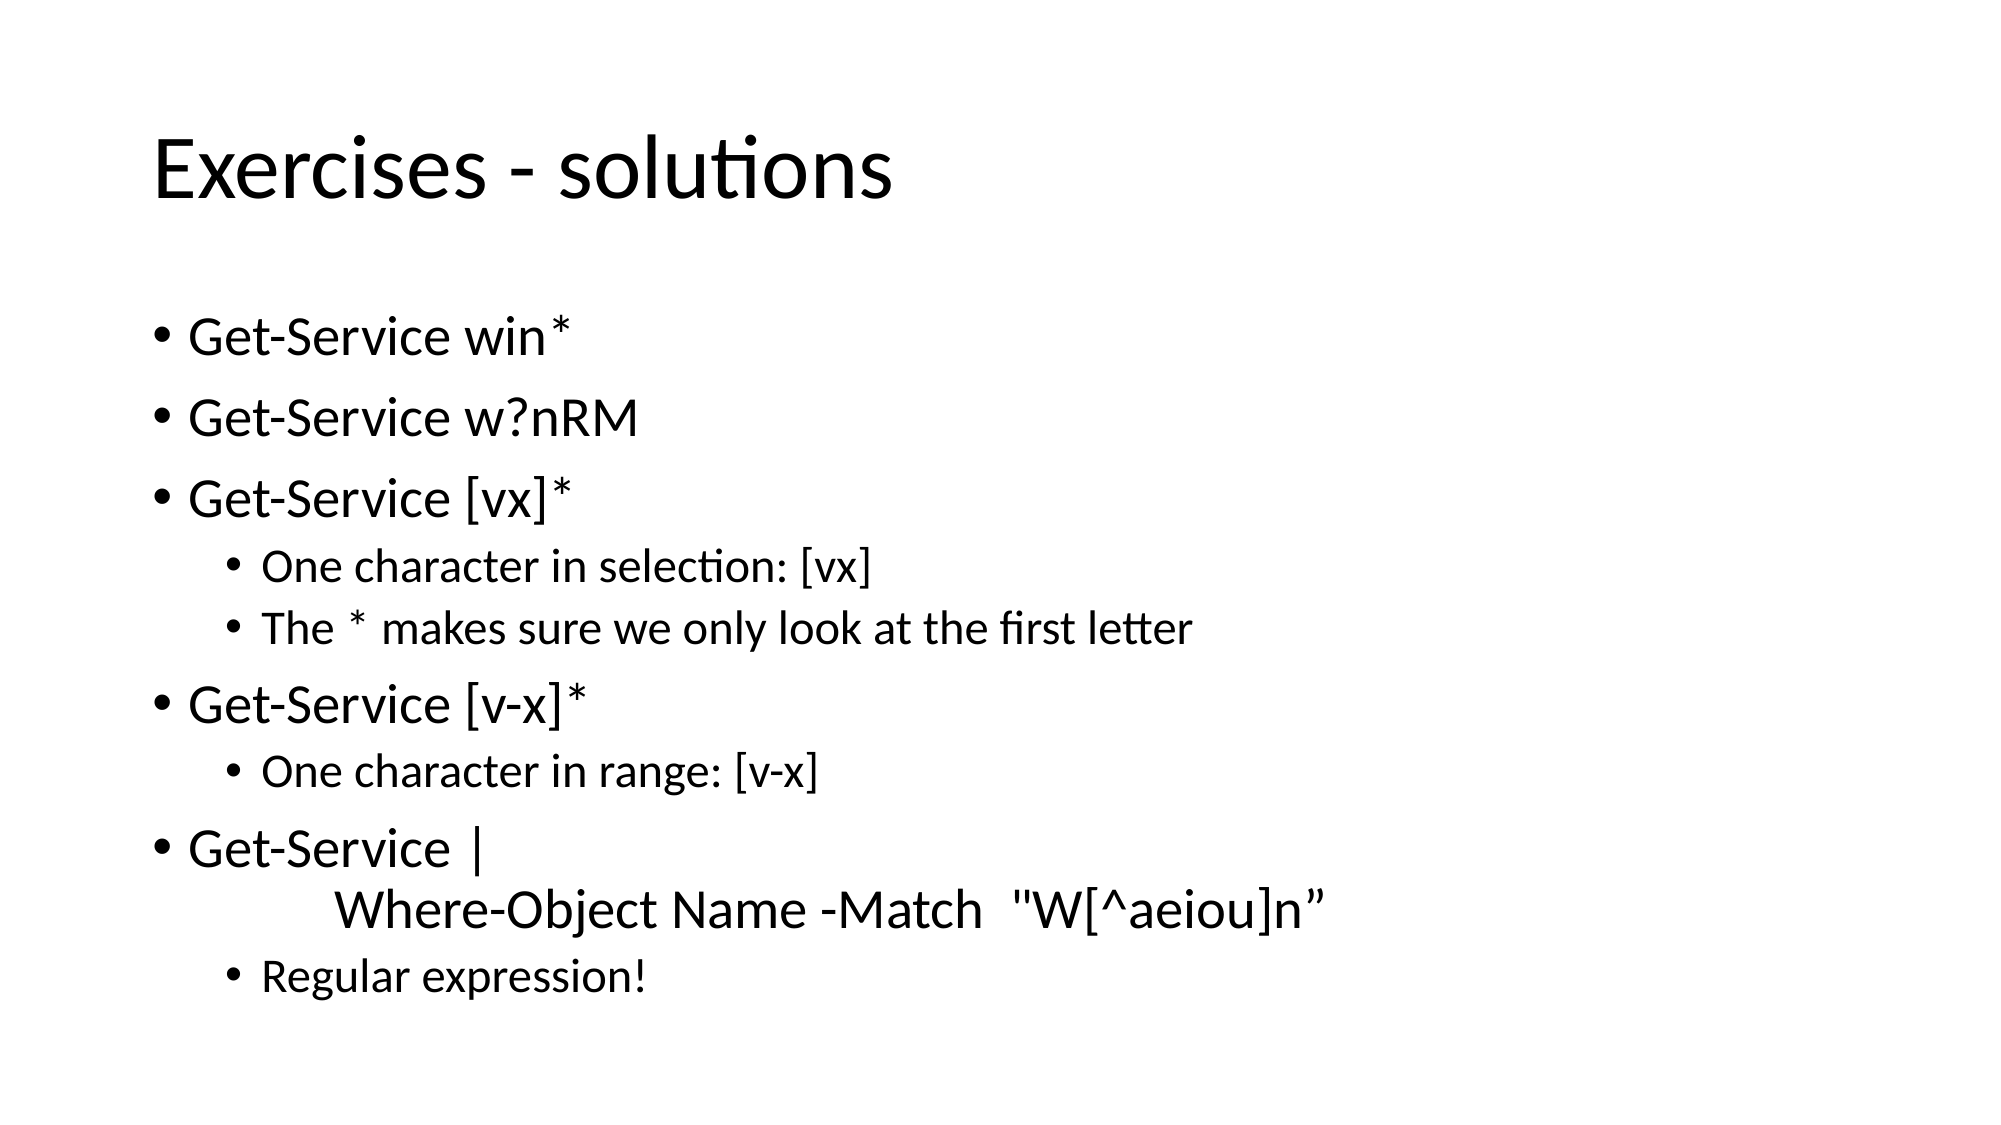

# Exercises - solutions
Get-Service win*
Get-Service w?nRM
Get-Service [vx]*
One character in selection: [vx]
The * makes sure we only look at the first letter
Get-Service [v-x]*
One character in range: [v-x]
Get-Service |
	Where-Object Name -Match  "W[^aeiou]n”
Regular expression!